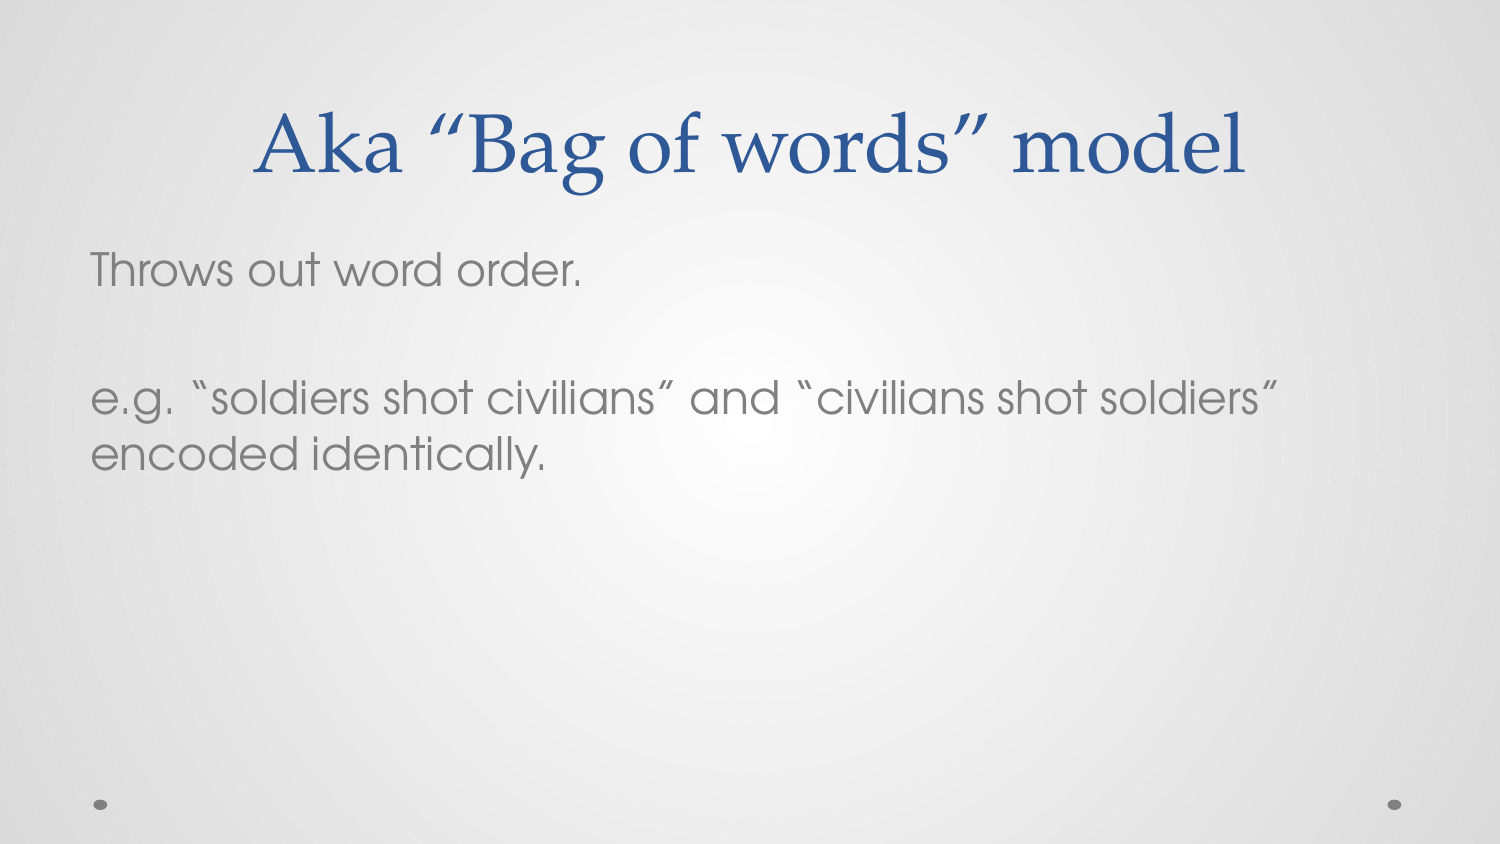

# Aka “Bag of words” model
Throws out word order.

e.g. “soldiers shot civilians” and “civilians shot soldiers” encoded identically.